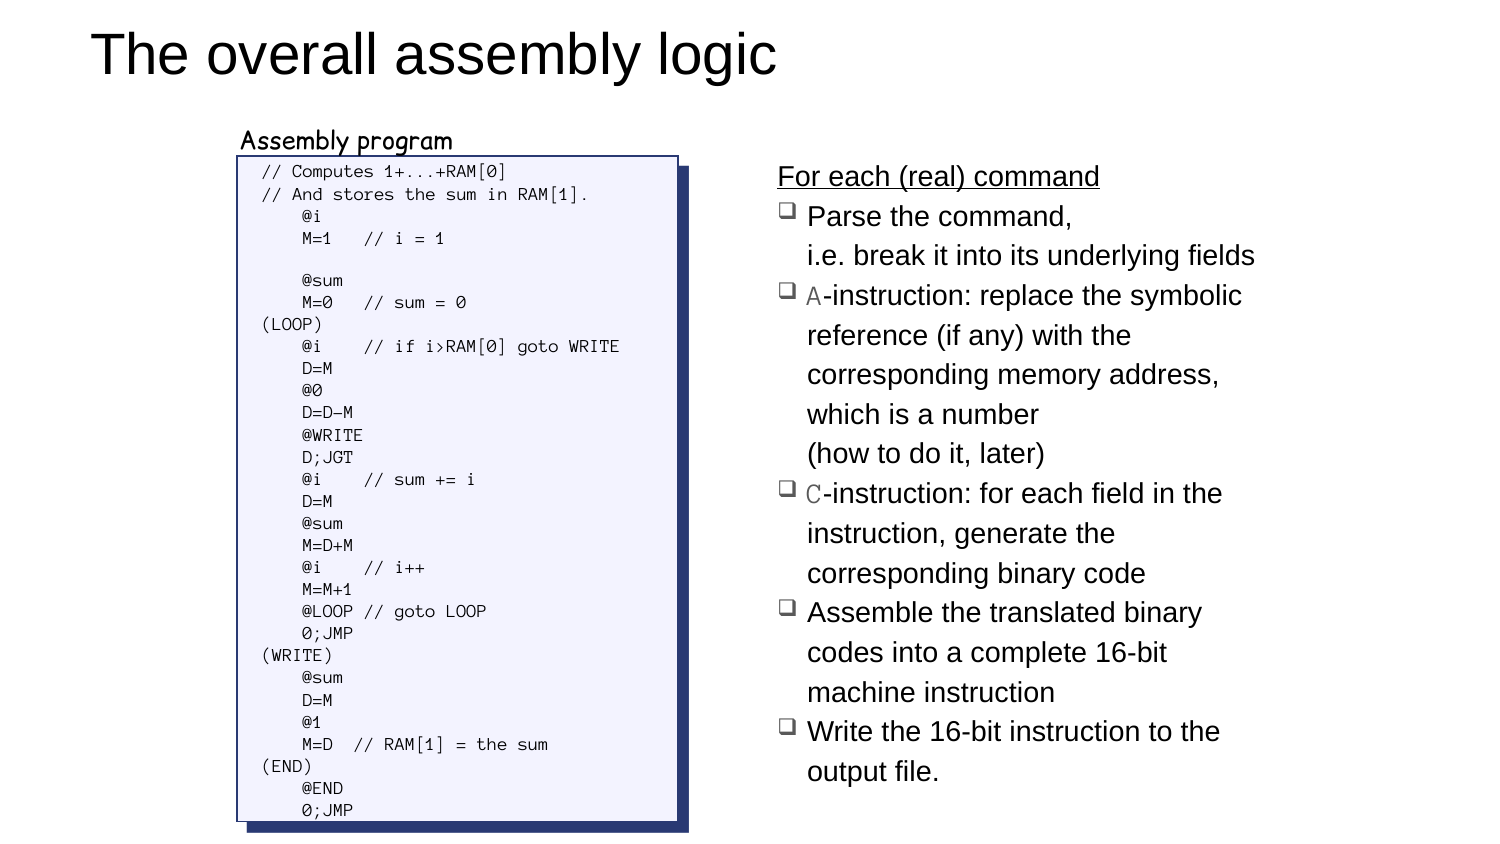

# The overall assembly logic
Assembly program
// Computes 1+...+RAM[0]
// And stores the sum in RAM[1].
    @i
    M=1   // i = 1
    @sum
    M=0   // sum = 0
(LOOP)
    @i    // if i>RAM[0] goto WRITE
    D=M
    @0
    D=D-M
    @WRITE
    D;JGT
    @i    // sum += i
    D=M
    @sum
    M=D+M
    @i    // i++
    M=M+1
    @LOOP // goto LOOP
    0;JMP
(WRITE)
    @sum
    D=M
    @1
    M=D  // RAM[1] = the sum
(END)
    @END
    0;JMP
For each (real) command
Parse the command,
i.e. break it into its underlying fields
A-instruction: replace the symbolic reference (if any) with the corresponding memory address,
which is a number
(how to do it, later)
C-instruction: for each field in the instruction, generate the corresponding binary code
Assemble the translated binary codes into a complete 16-bit machine instruction
Write the 16-bit instruction to the output file.